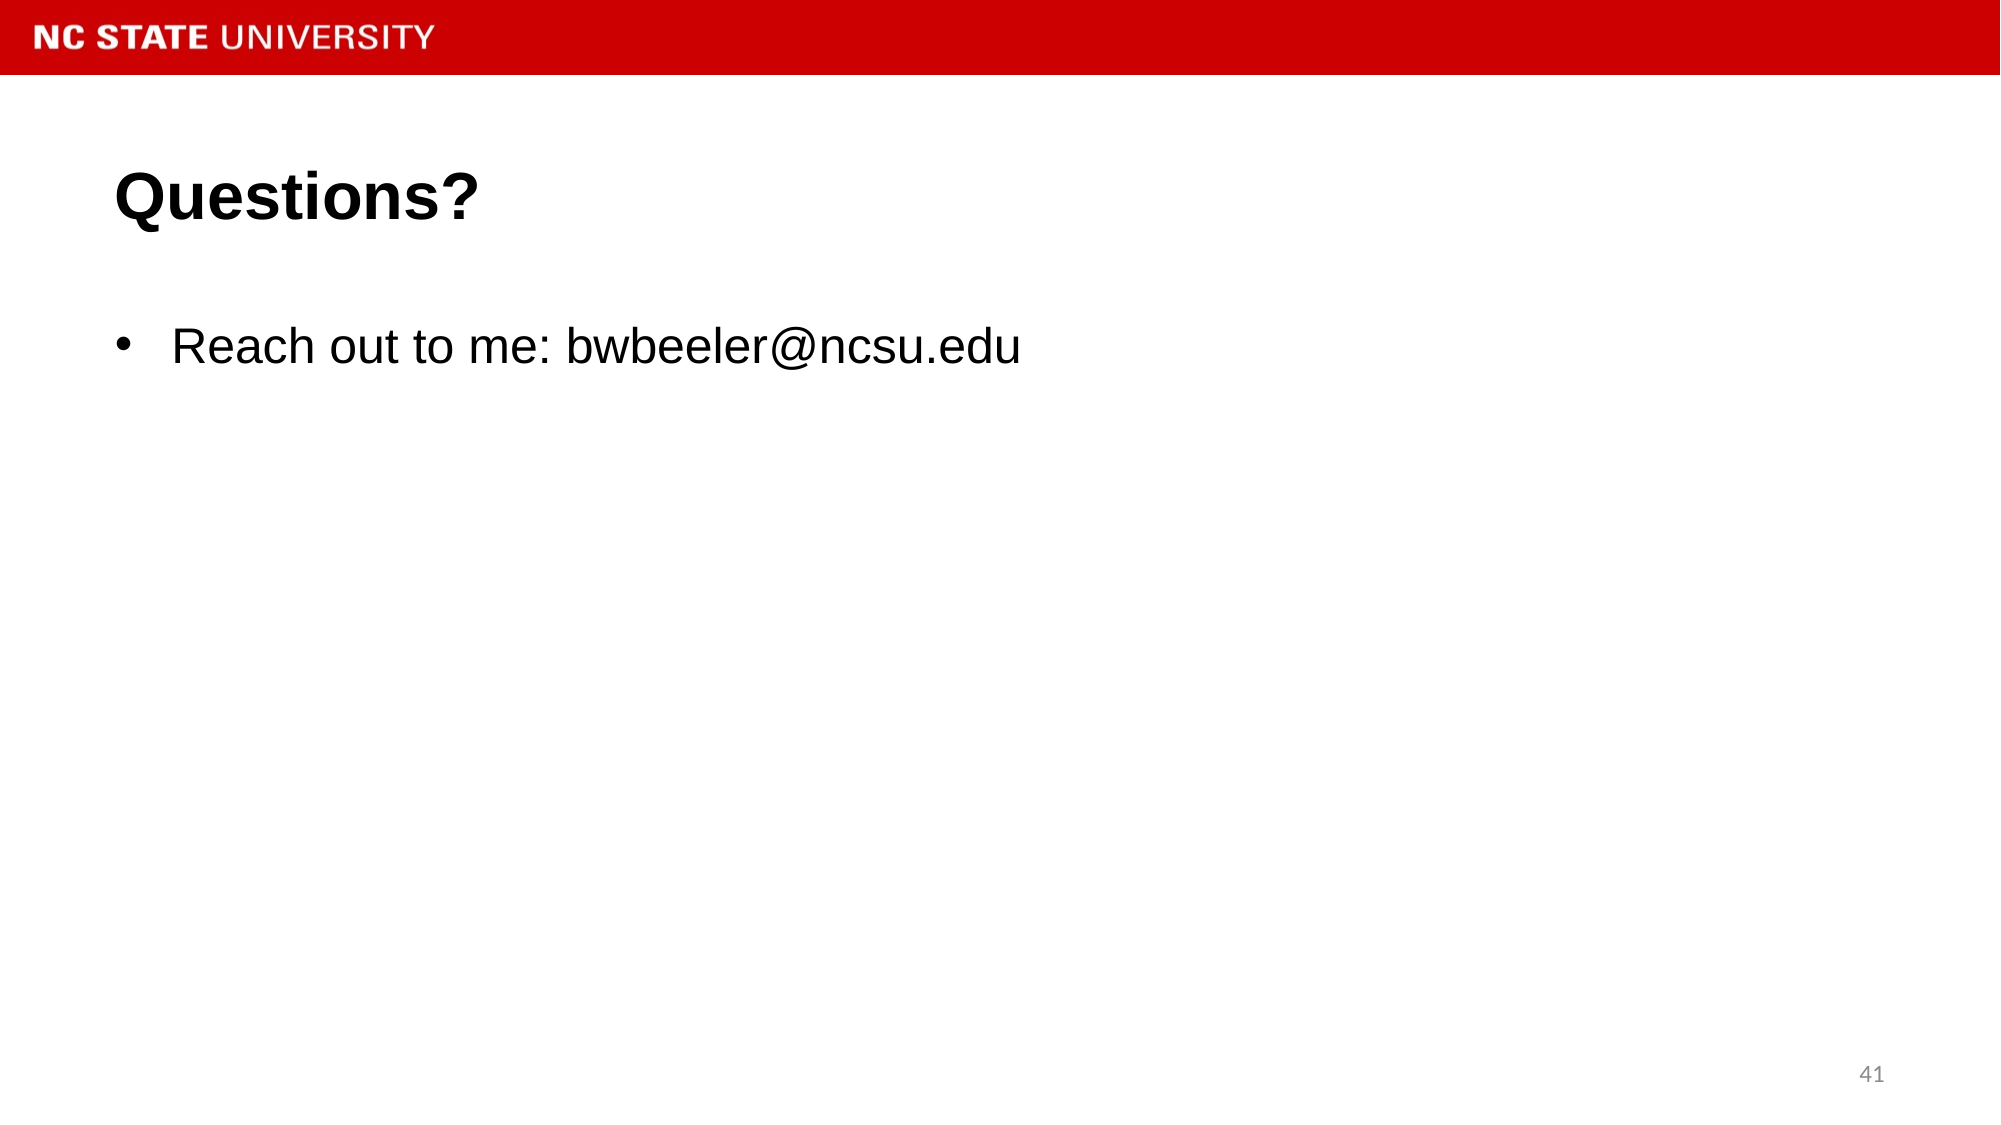

# Questions?
Reach out to me: bwbeeler@ncsu.edu

41